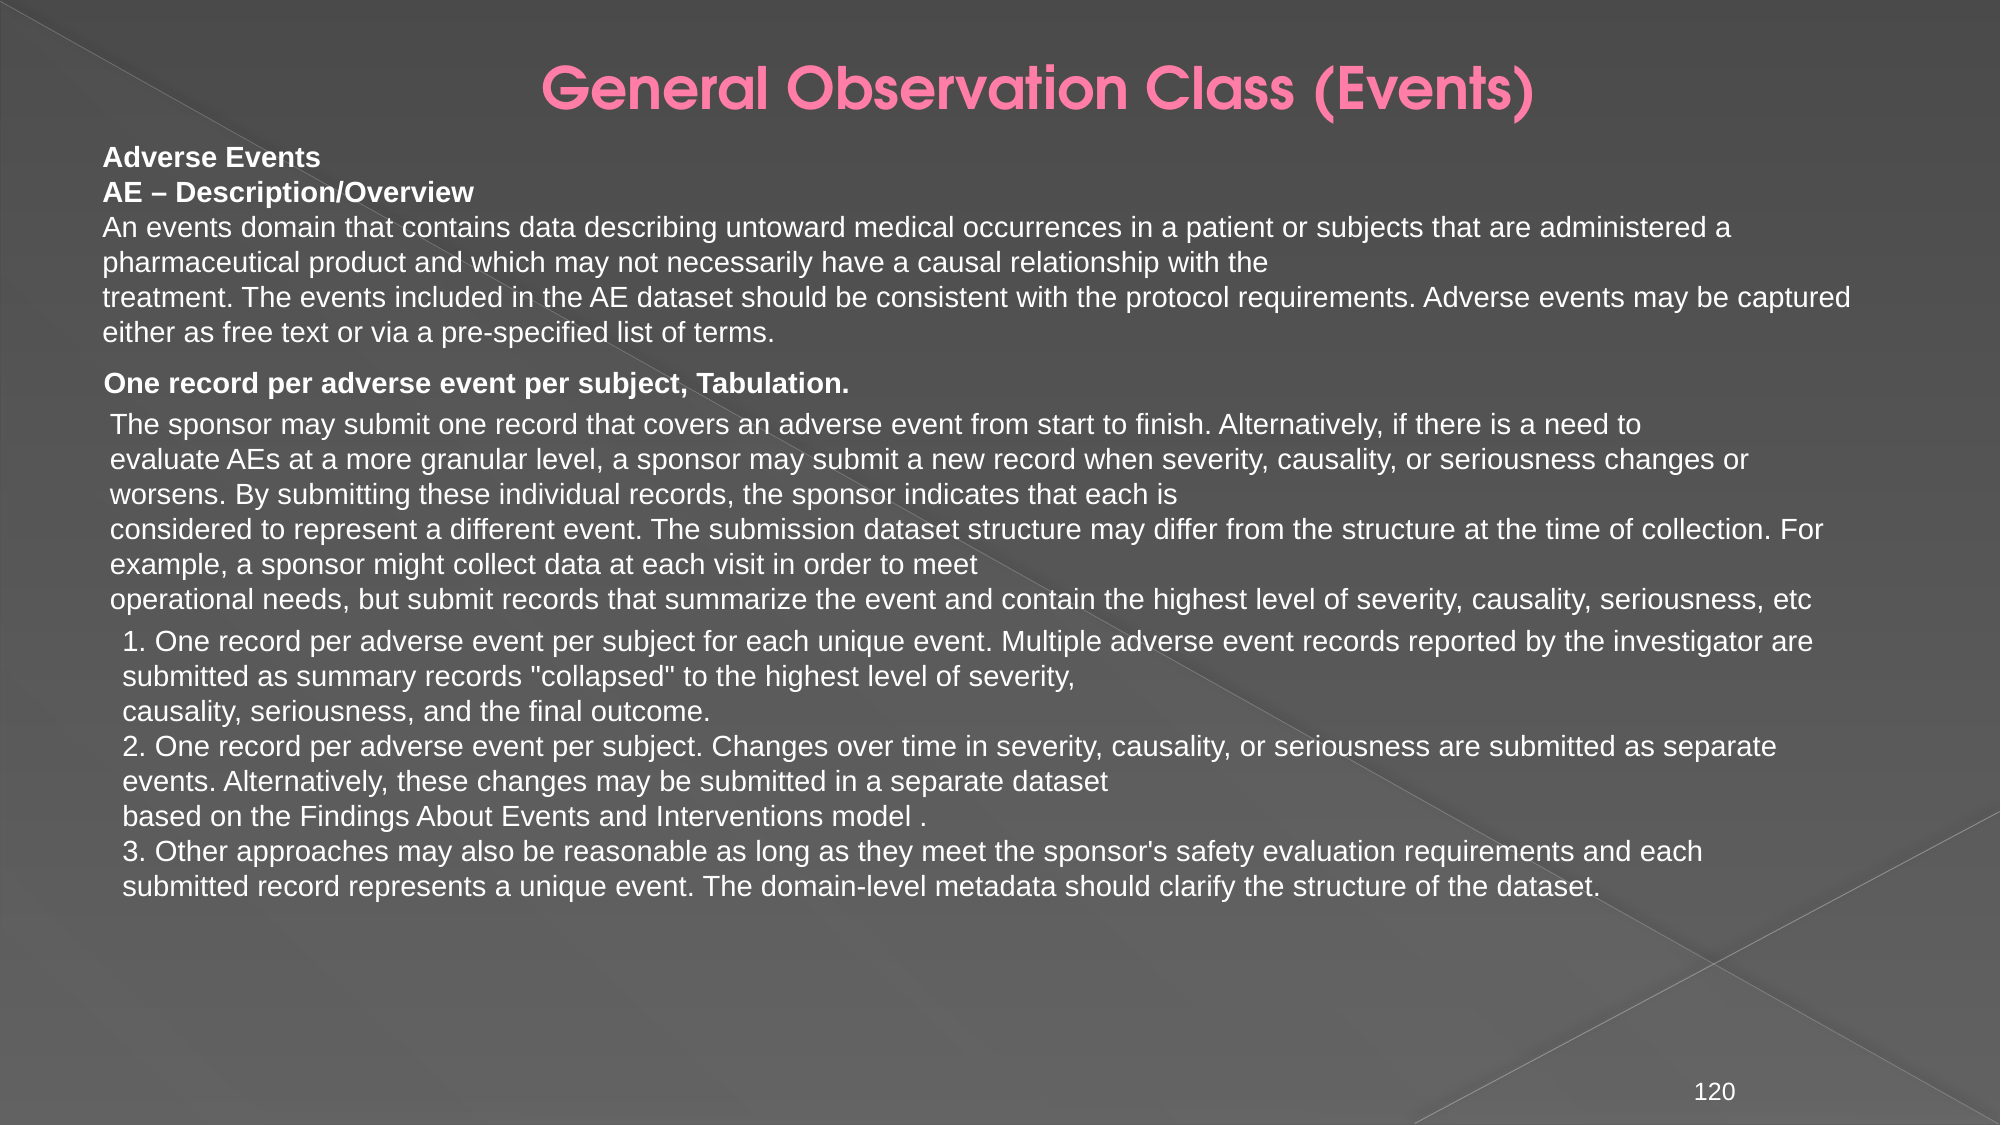

General Observation Class (Events)
Adverse Events
AE – Description/Overview
An events domain that contains data describing untoward medical occurrences in a patient or subjects that are administered a pharmaceutical product and which may not necessarily have a causal relationship with the
treatment. The events included in the AE dataset should be consistent with the protocol requirements. Adverse events may be captured either as free text or via a pre-specified list of terms.

One record per adverse event per subject, Tabulation.
The sponsor may submit one record that covers an adverse event from start to finish. Alternatively, if there is a need to
evaluate AEs at a more granular level, a sponsor may submit a new record when severity, causality, or seriousness changes or worsens. By submitting these individual records, the sponsor indicates that each is
considered to represent a different event. The submission dataset structure may differ from the structure at the time of collection. For example, a sponsor might collect data at each visit in order to meet
operational needs, but submit records that summarize the event and contain the highest level of severity, causality, seriousness, etc
1. One record per adverse event per subject for each unique event. Multiple adverse event records reported by the investigator are submitted as summary records "collapsed" to the highest level of severity,
causality, seriousness, and the final outcome.
2. One record per adverse event per subject. Changes over time in severity, causality, or seriousness are submitted as separate events. Alternatively, these changes may be submitted in a separate dataset
based on the Findings About Events and Interventions model .
3. Other approaches may also be reasonable as long as they meet the sponsor's safety evaluation requirements and each submitted record represents a unique event. The domain-level metadata should clarify the structure of the dataset.
120